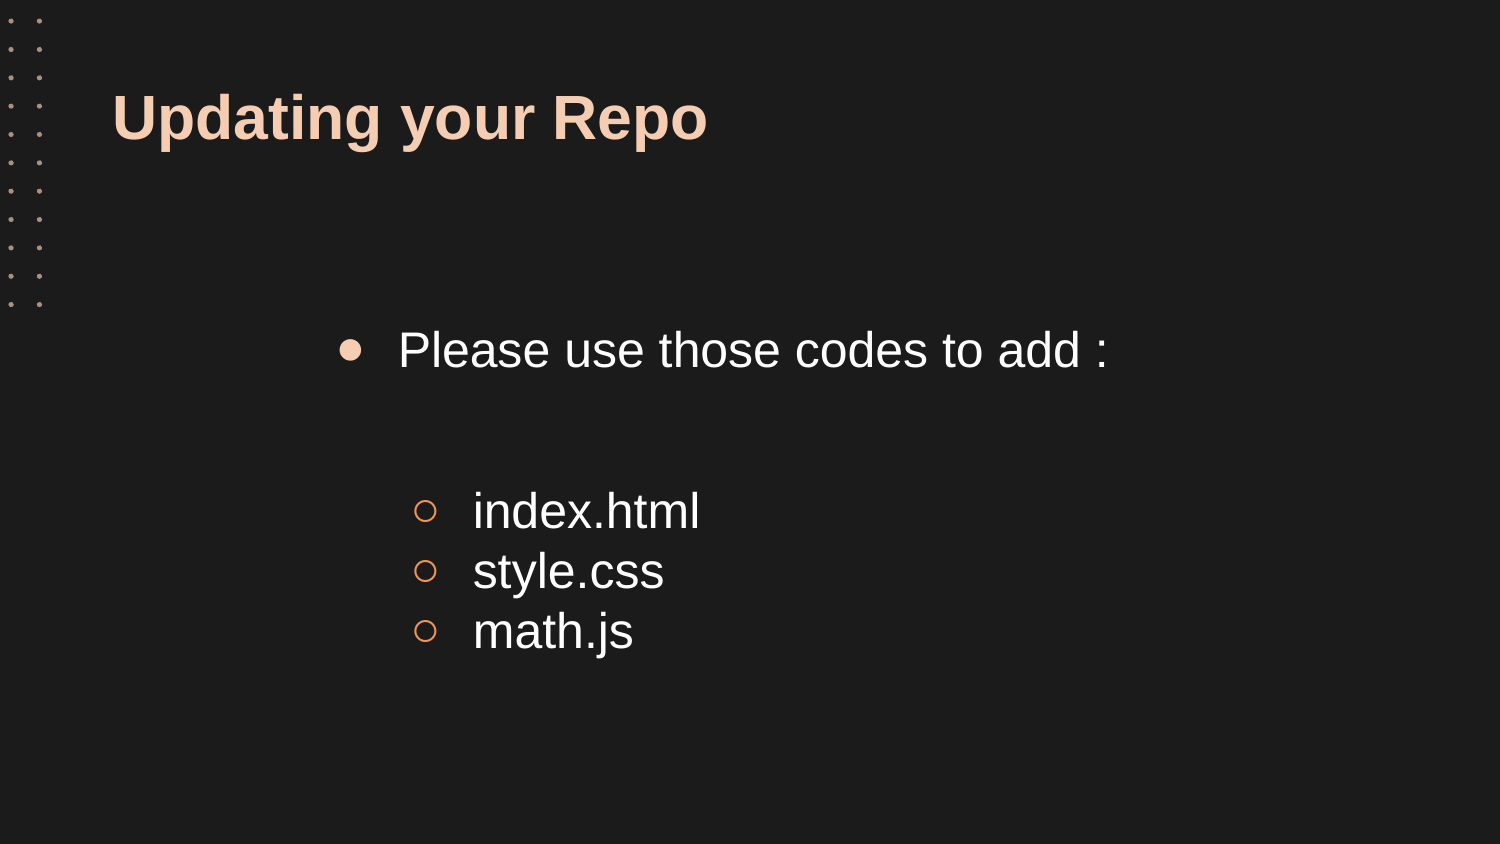

# Updating your Repo

Please use those codes to add :

index.html
style.css
math.js